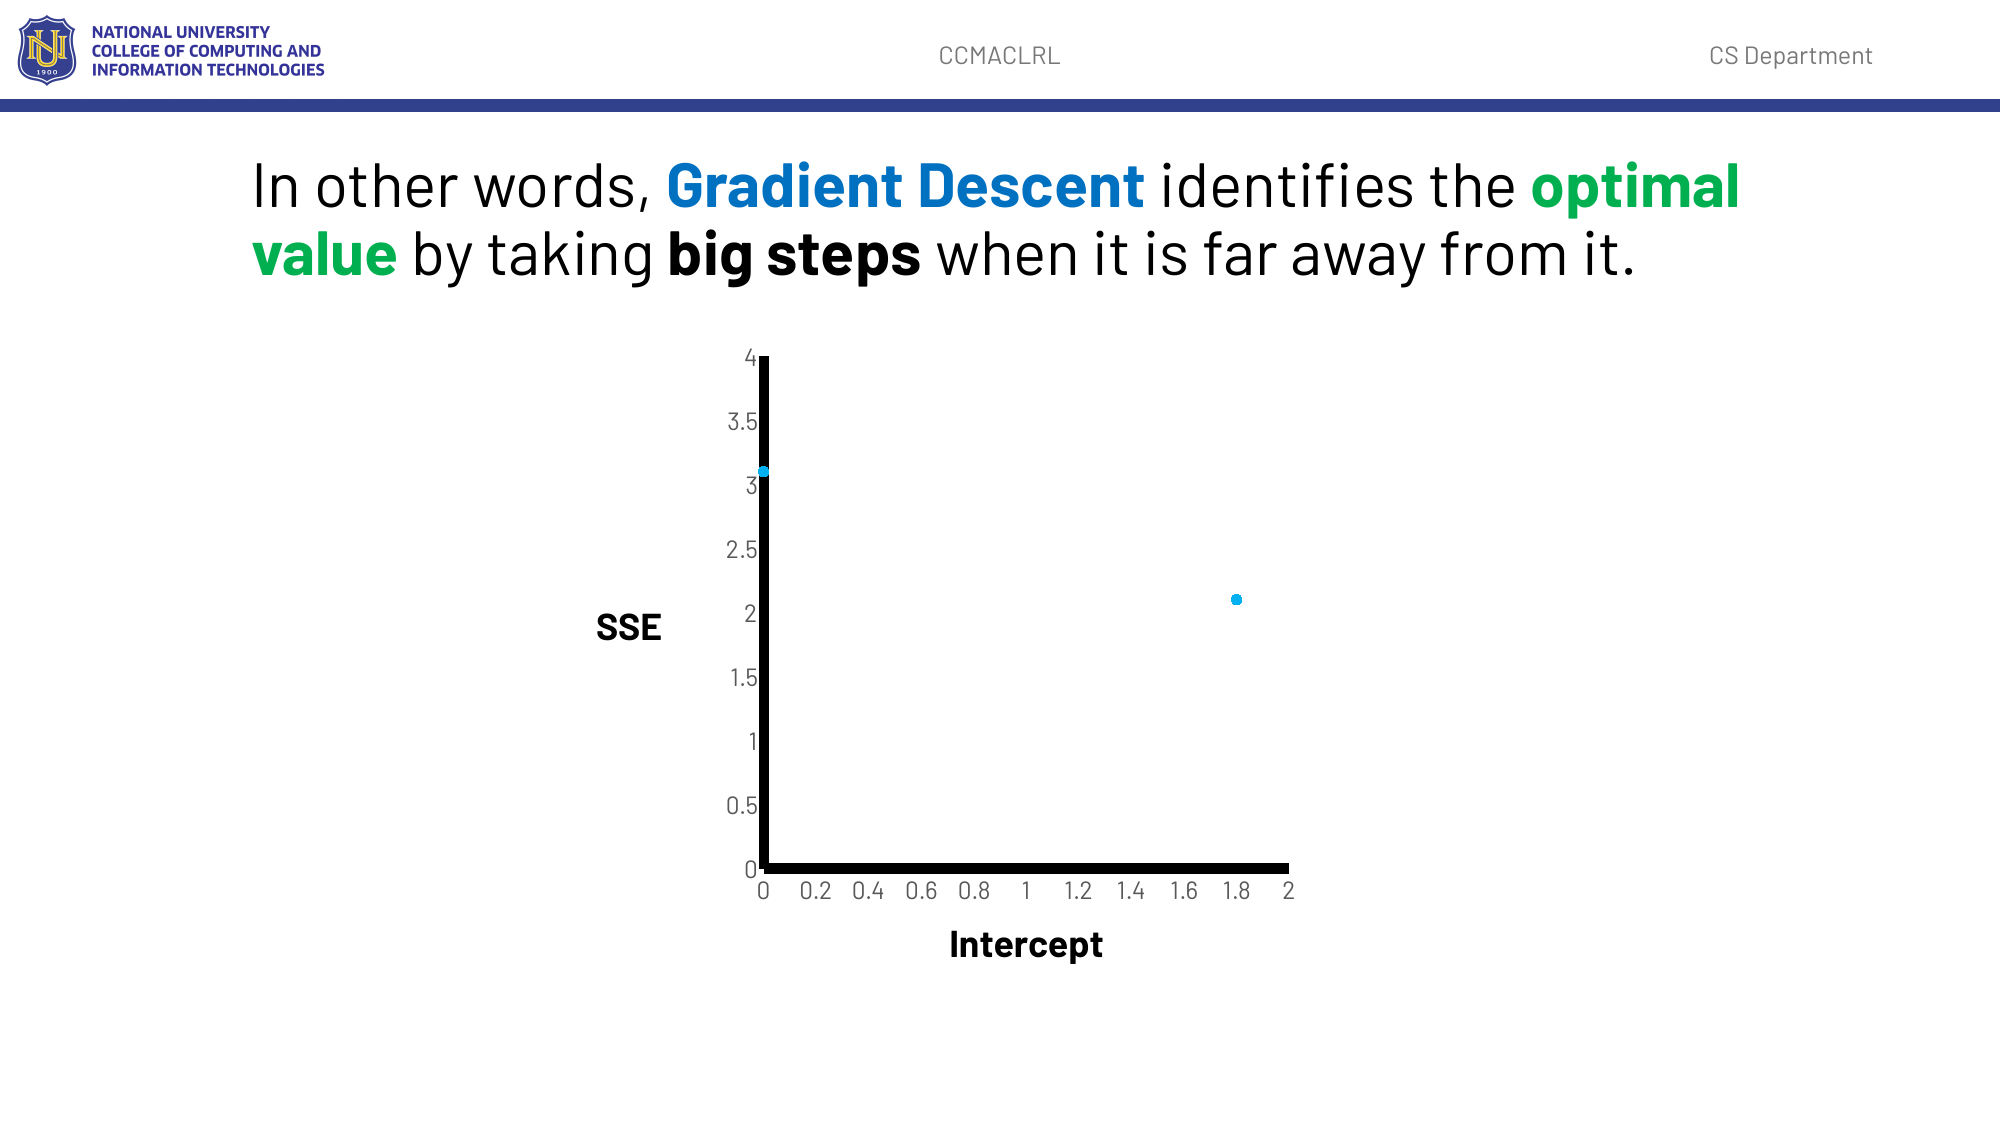

In other words, Gradient Descent identifies the optimal value by taking big steps when it is far away from it.

### Chart

| Category | Y-Values |
|---|---|
SSE
Intercept